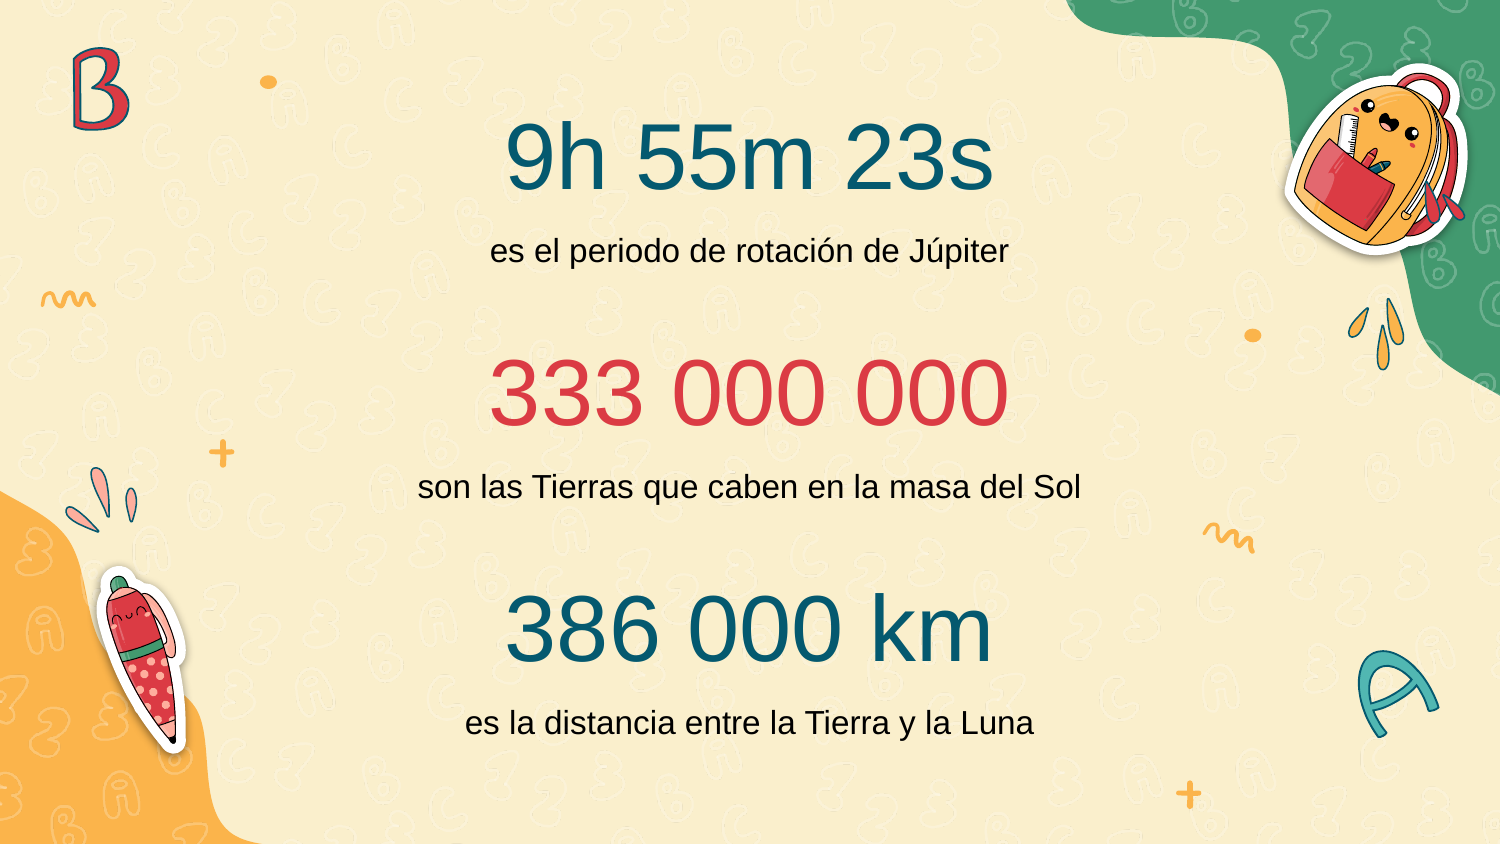

# 9h 55m 23s
es el periodo de rotación de Júpiter
333 000 000
son las Tierras que caben en la masa del Sol
386 000 km
es la distancia entre la Tierra y la Luna